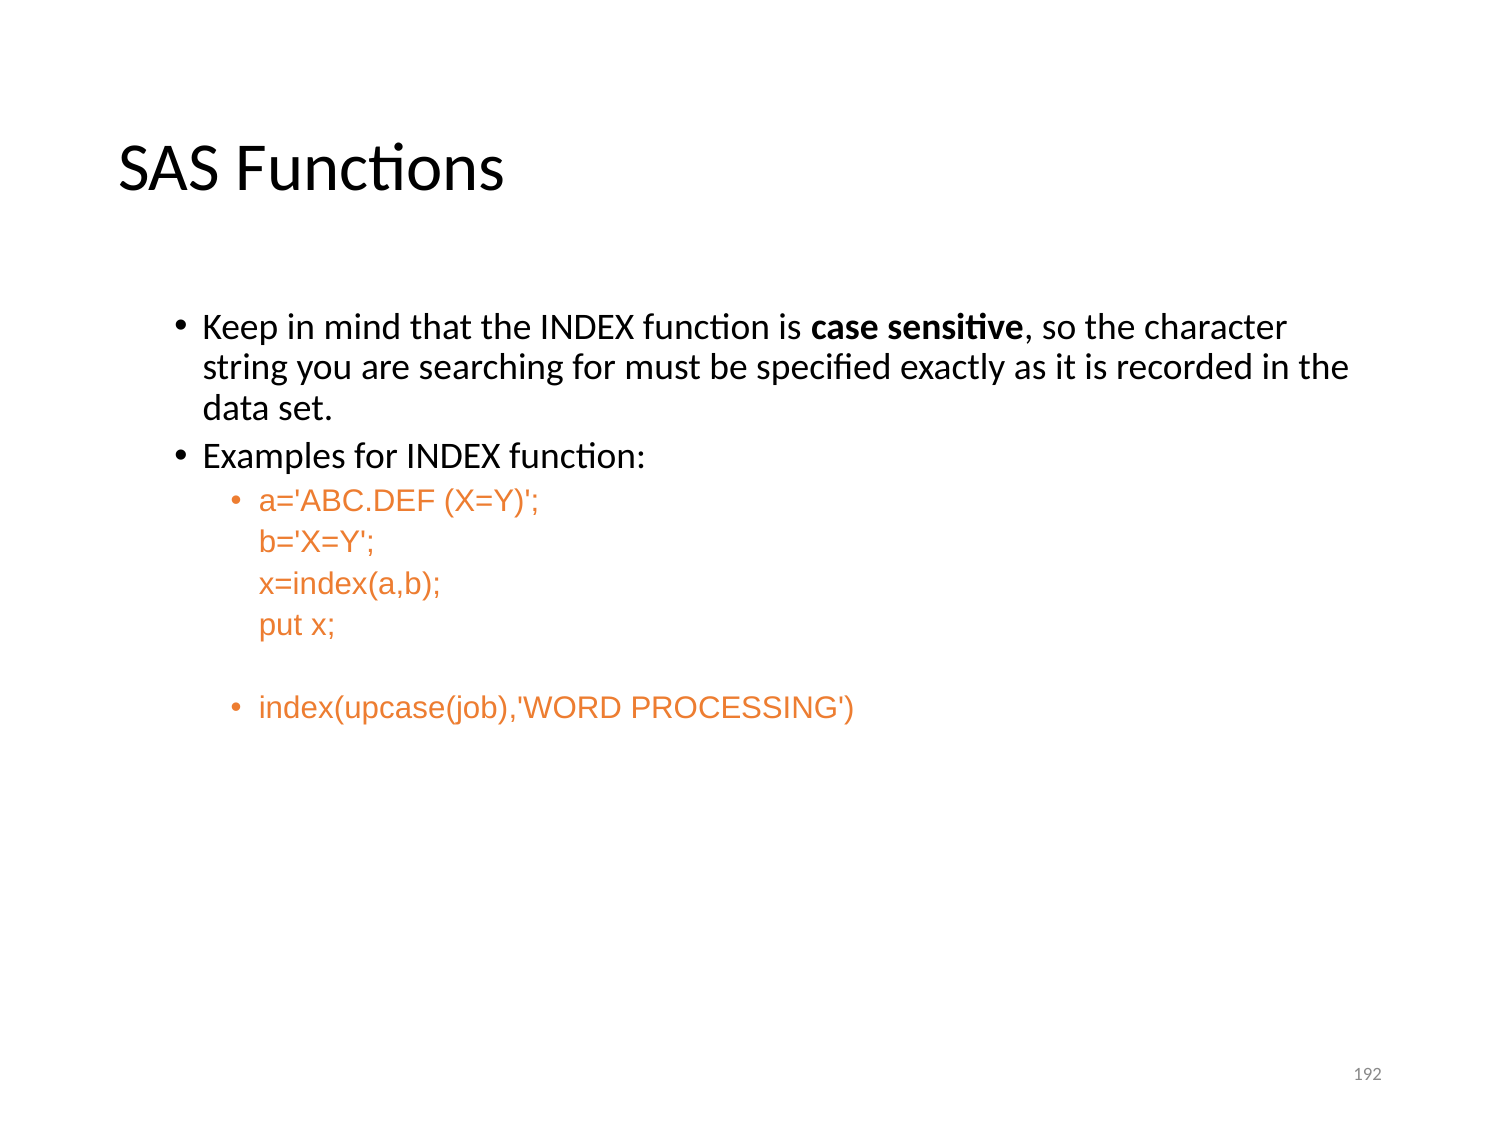

# SAS Functions
Keep in mind that the INDEX function is case sensitive, so the character string you are searching for must be specified exactly as it is recorded in the data set.
Examples for INDEX function:
a='ABC.DEF (X=Y)';
	b='X=Y';
	x=index(a,b);
	put x;

index(upcase(job),'WORD PROCESSING')

192